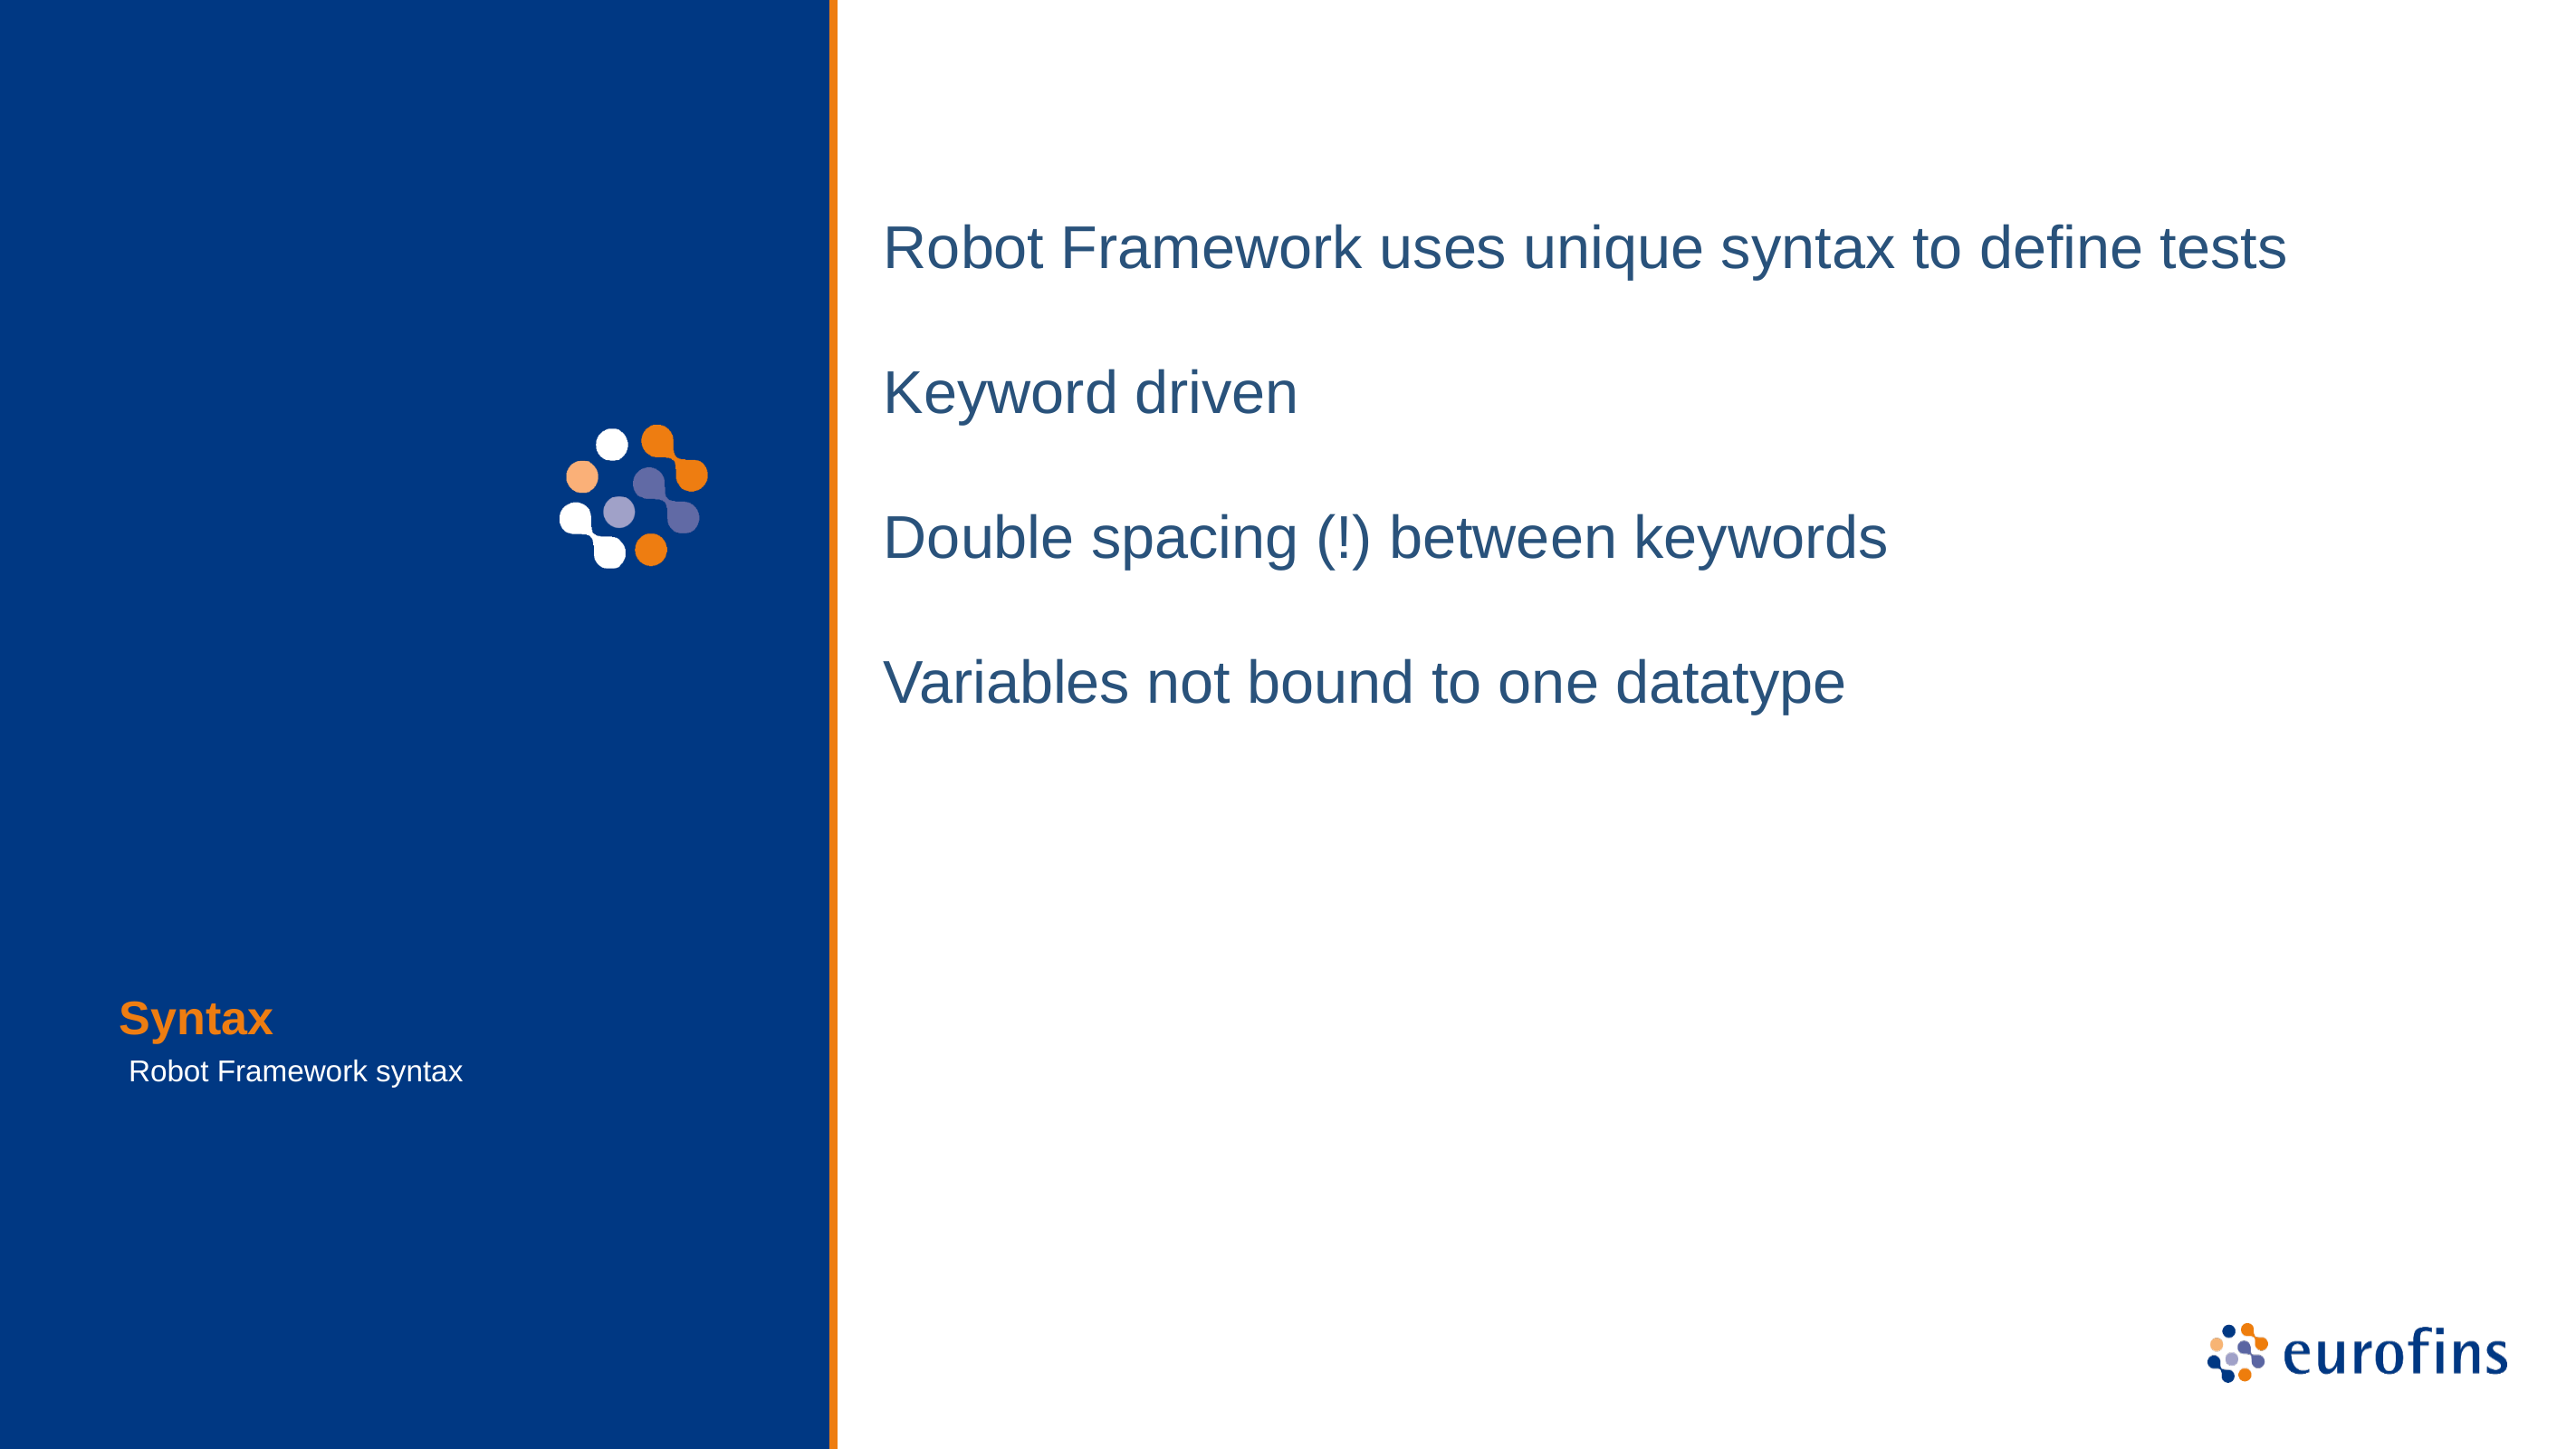

Robot Framework uses unique syntax to define tests

Keyword driven

Double spacing (!) between keywords

Variables not bound to one datatype

Syntax
 Robot Framework syntax